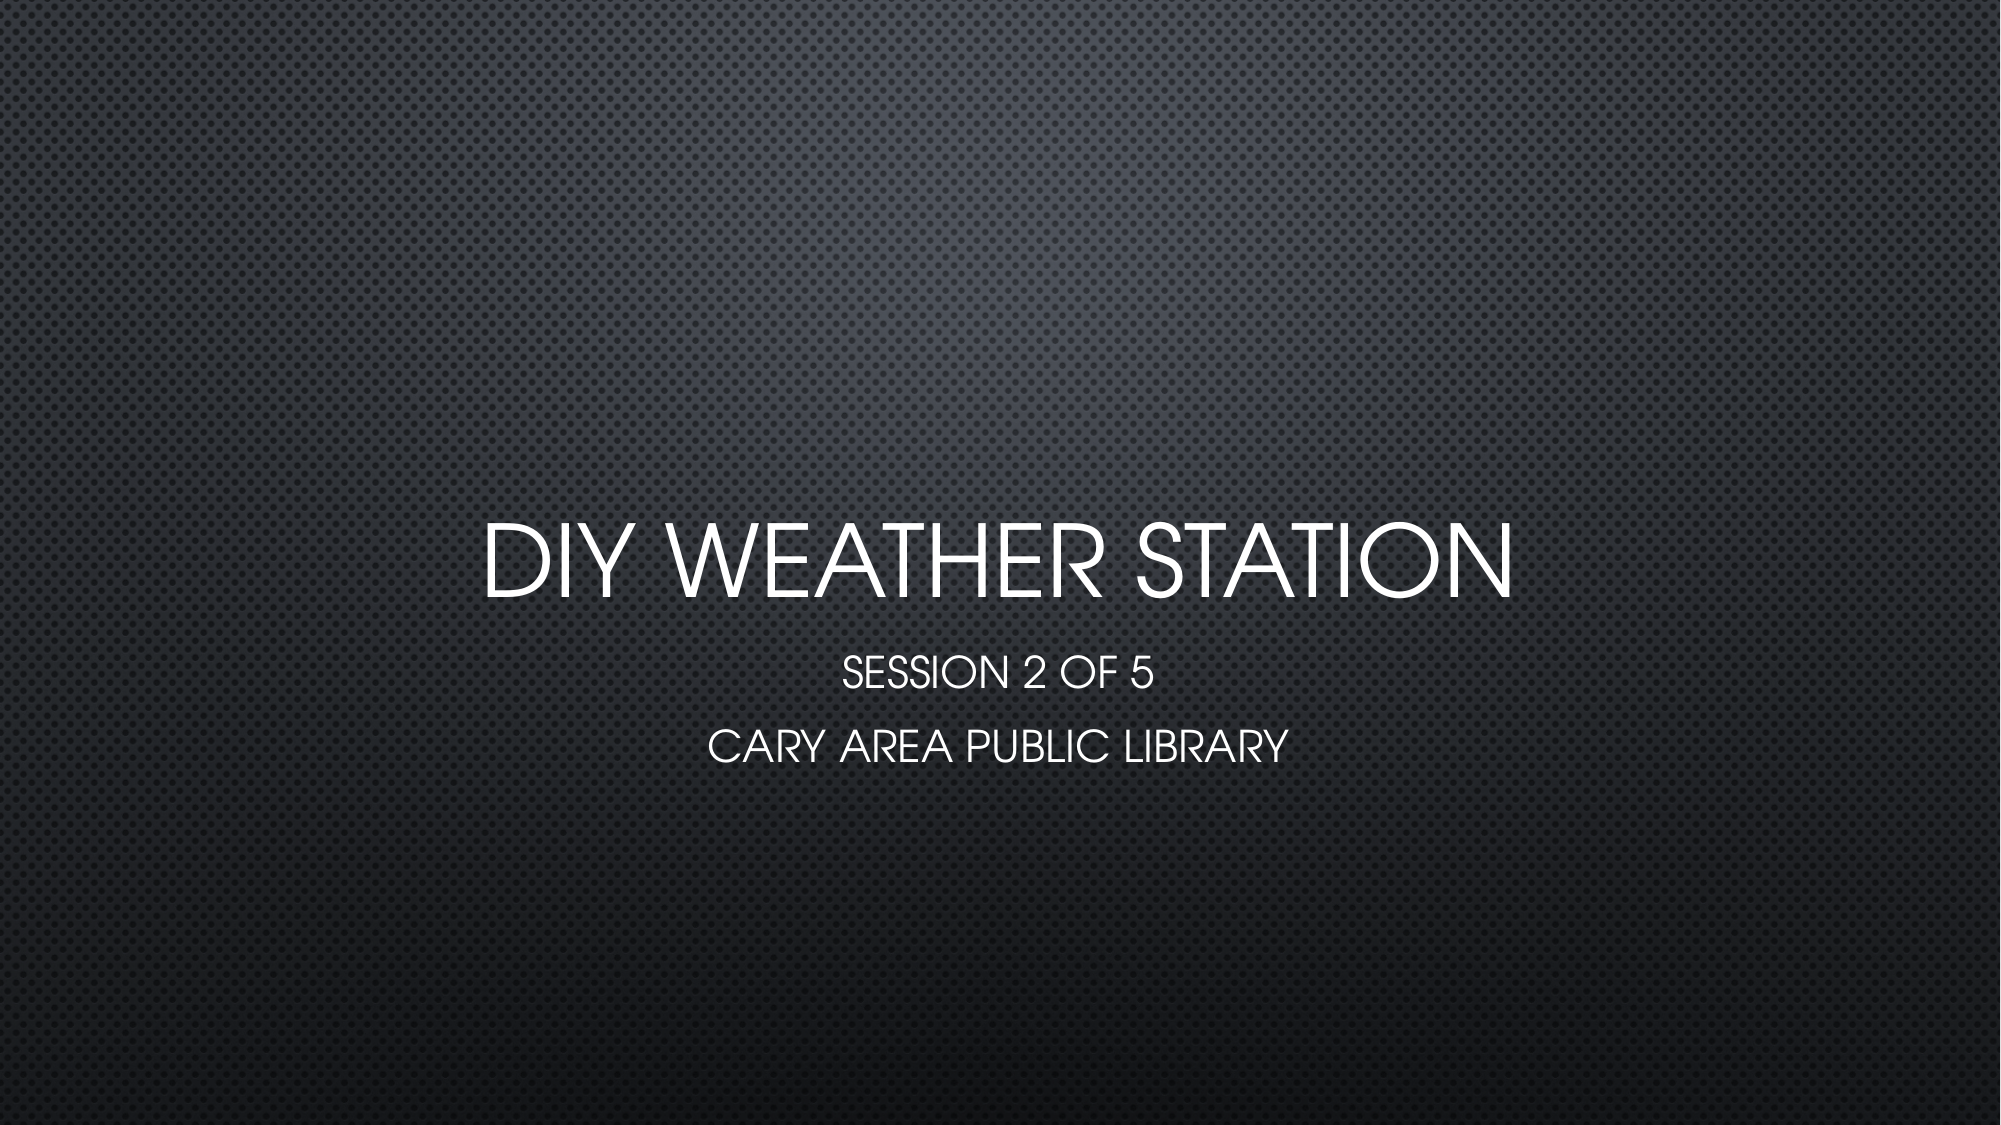

# DIY weather station
Session 2 of 5
Cary area public library